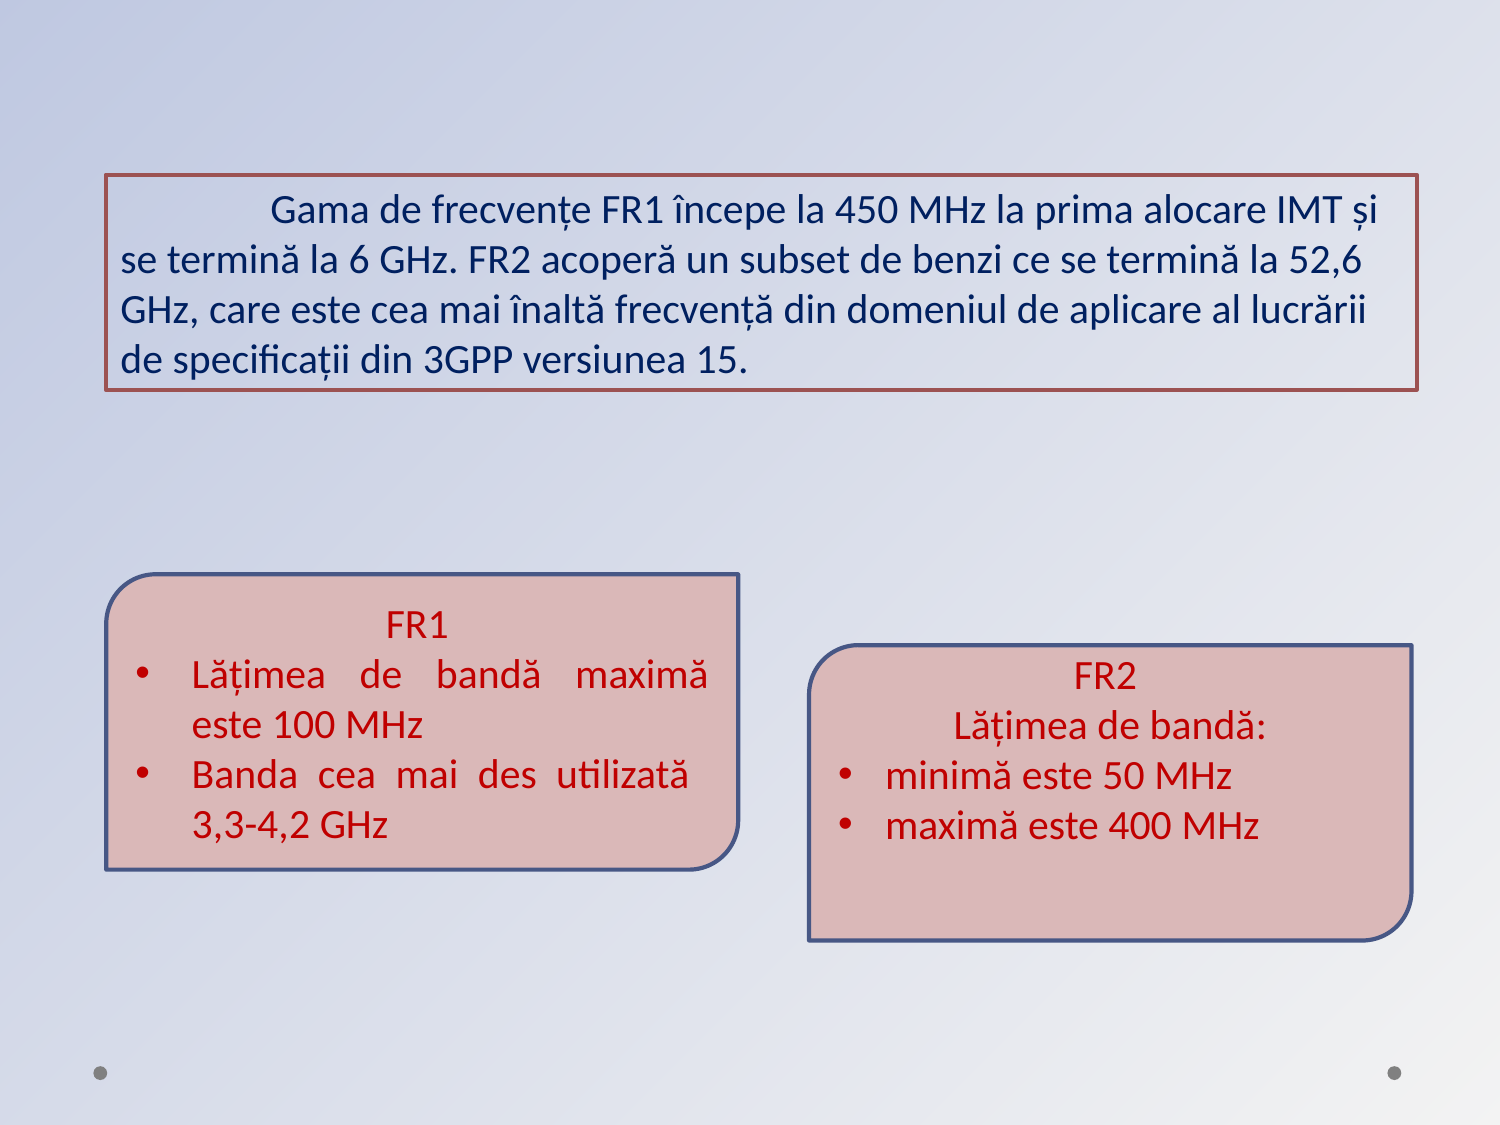

Gama de frecvențe FR1 începe la 450 MHz la prima alocare IMT și se termină la 6 GHz. FR2 acoperă un subset de benzi ce se termină la 52,6 GHz, care este cea mai înaltă frecvență din domeniul de aplicare al lucrării de specificații din 3GPP versiunea 15.
FR1
Lățimea de bandă maximă este 100 MHz
Banda cea mai des utilizată  3,3-4,2 GHz
FR2
Lățimea de bandă:
minimă este 50 MHz
maximă este 400 MHz